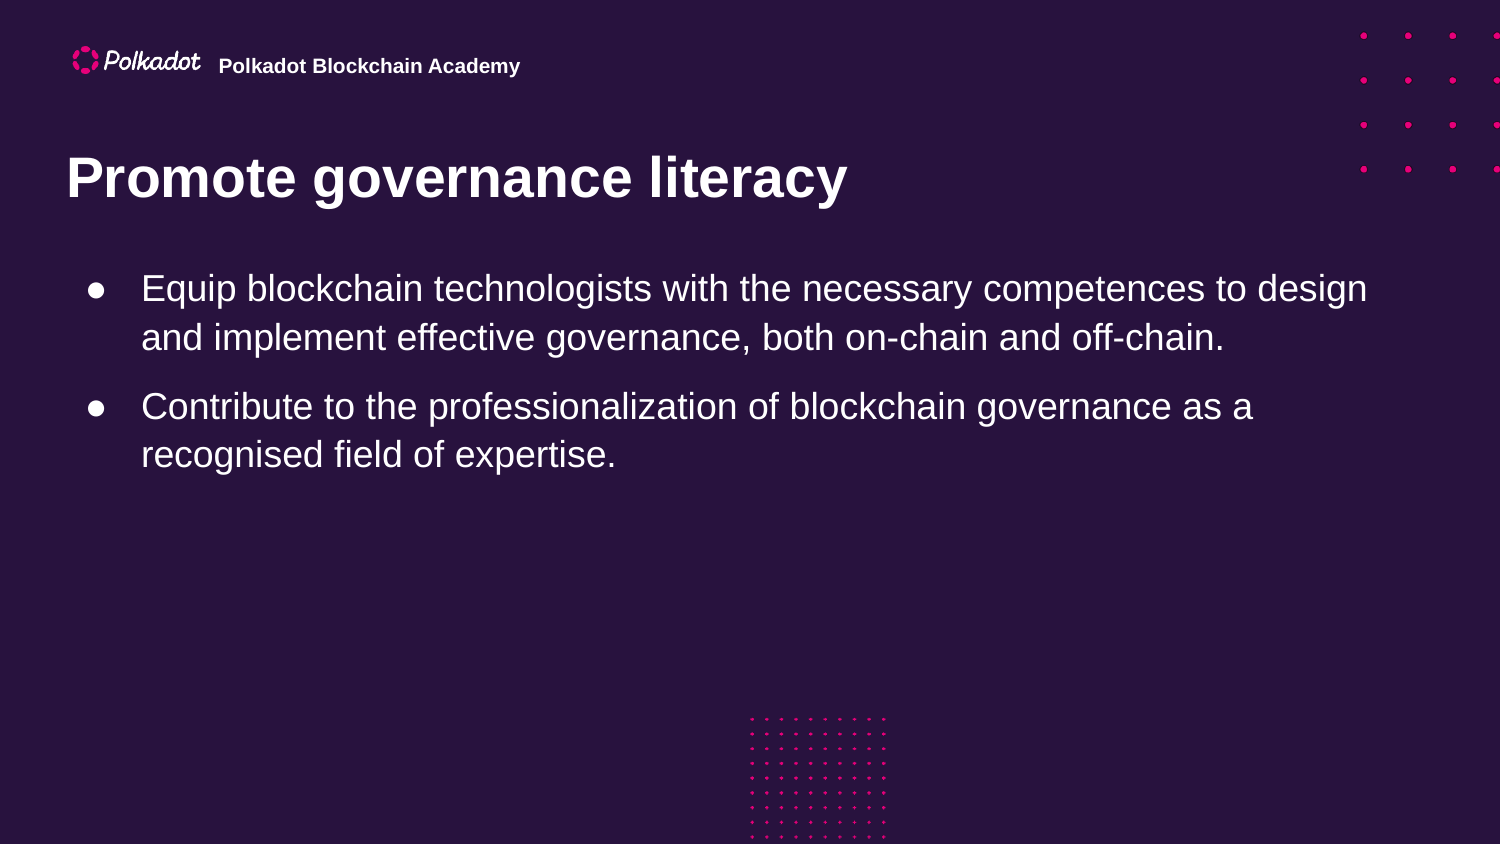

# Promote governance literacy
Equip blockchain technologists with the necessary competences to design and implement effective governance, both on-chain and off-chain.
Contribute to the professionalization of blockchain governance as a recognised field of expertise.